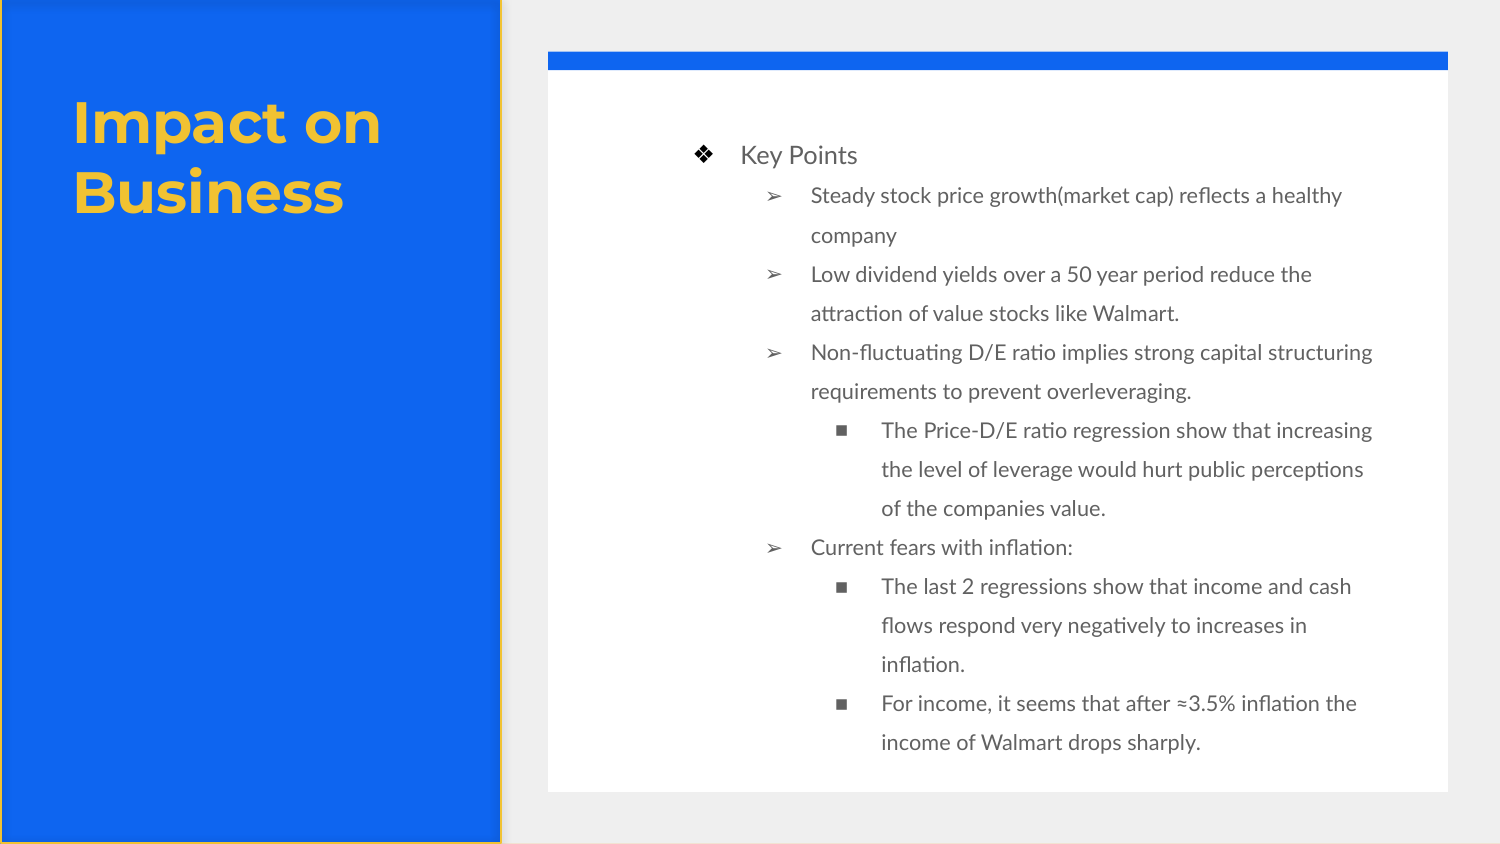

# Impact on Business
Key Points
Steady stock price growth(market cap) reflects a healthy company
Low dividend yields over a 50 year period reduce the attraction of value stocks like Walmart.
Non-fluctuating D/E ratio implies strong capital structuring requirements to prevent overleveraging.
The Price-D/E ratio regression show that increasing the level of leverage would hurt public perceptions of the companies value.
Current fears with inflation:
The last 2 regressions show that income and cash flows respond very negatively to increases in inflation.
For income, it seems that after ≈3.5% inflation the income of Walmart drops sharply.